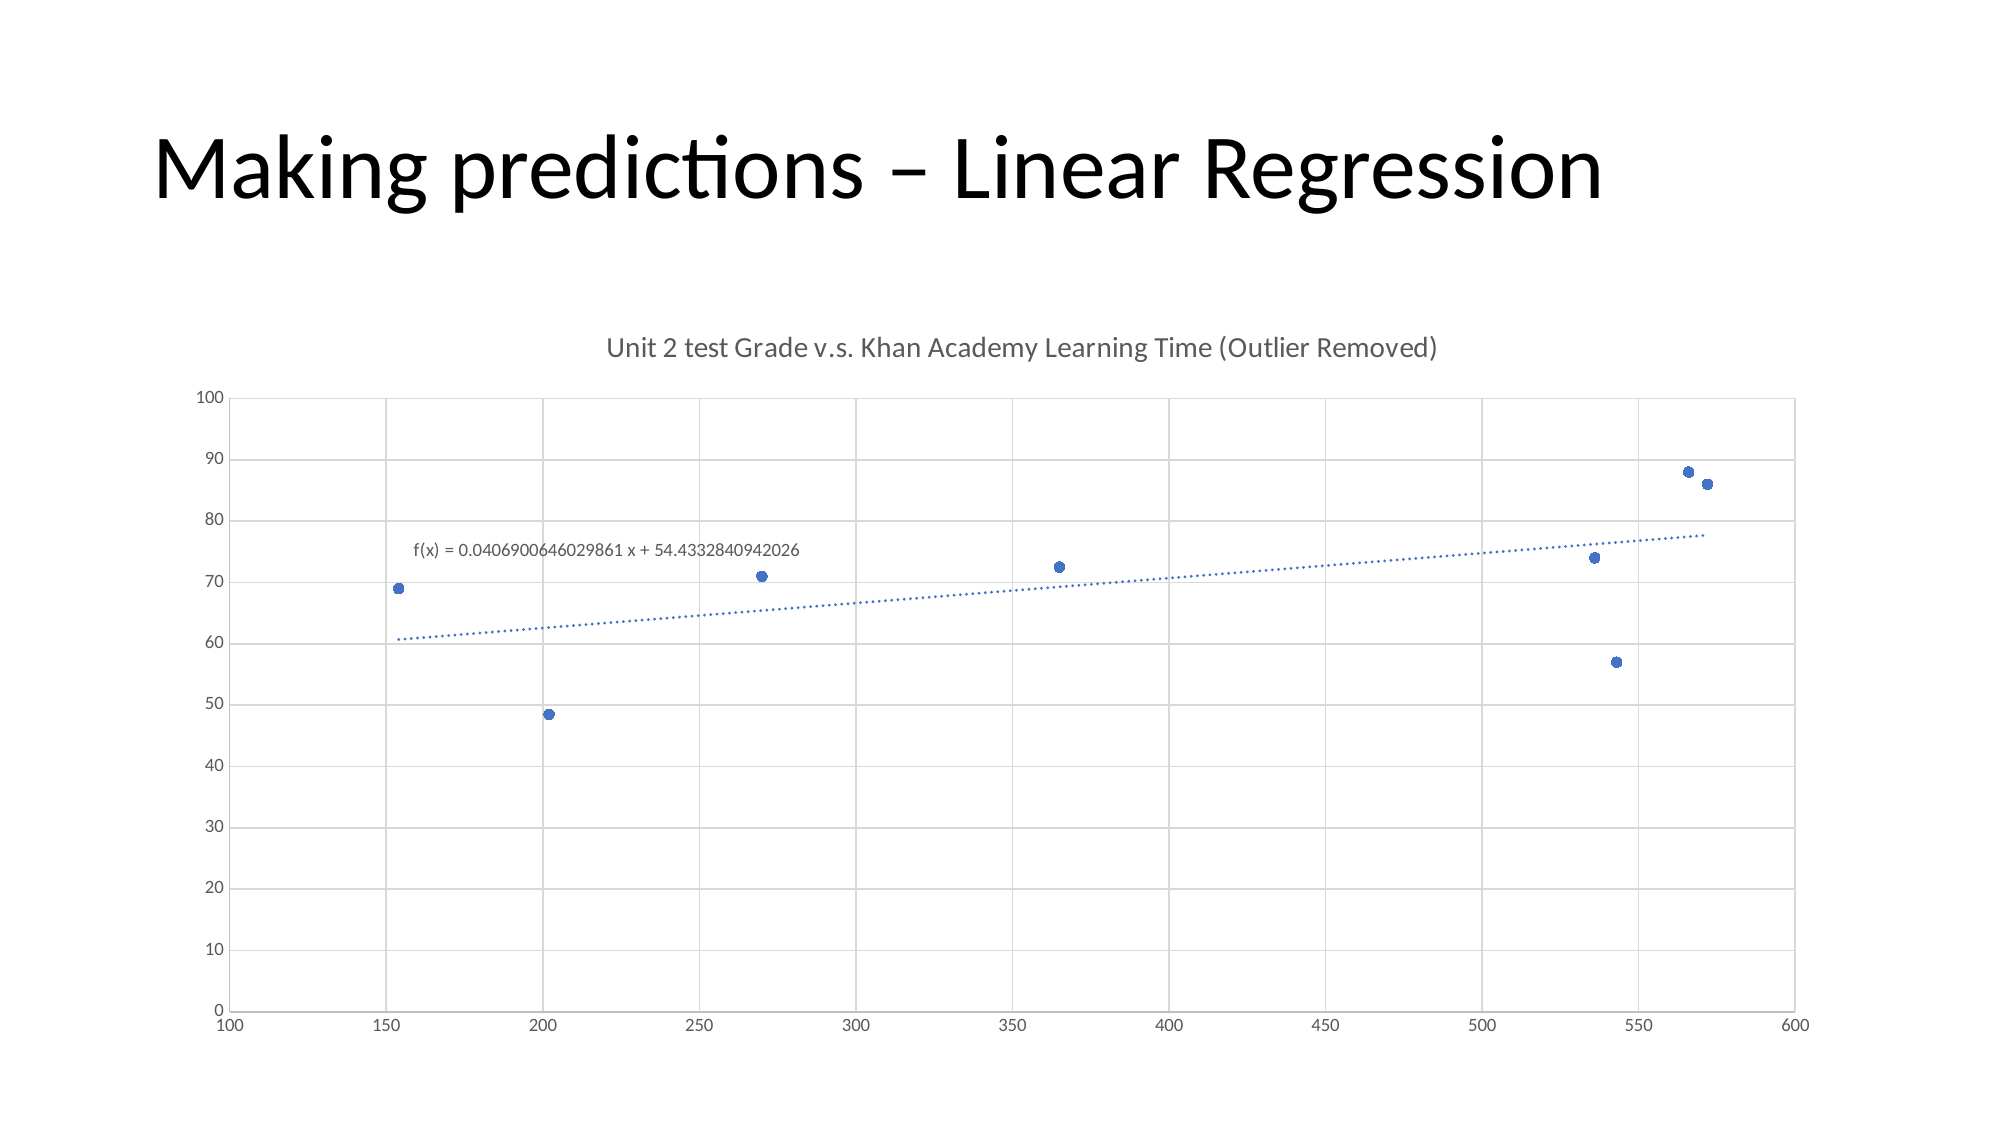

# Making predictions – Linear Regression

### Chart: Unit 2 test Grade v.s. Khan Academy Learning Time (Outlier Removed)

| Category | Grade |
|---|---|